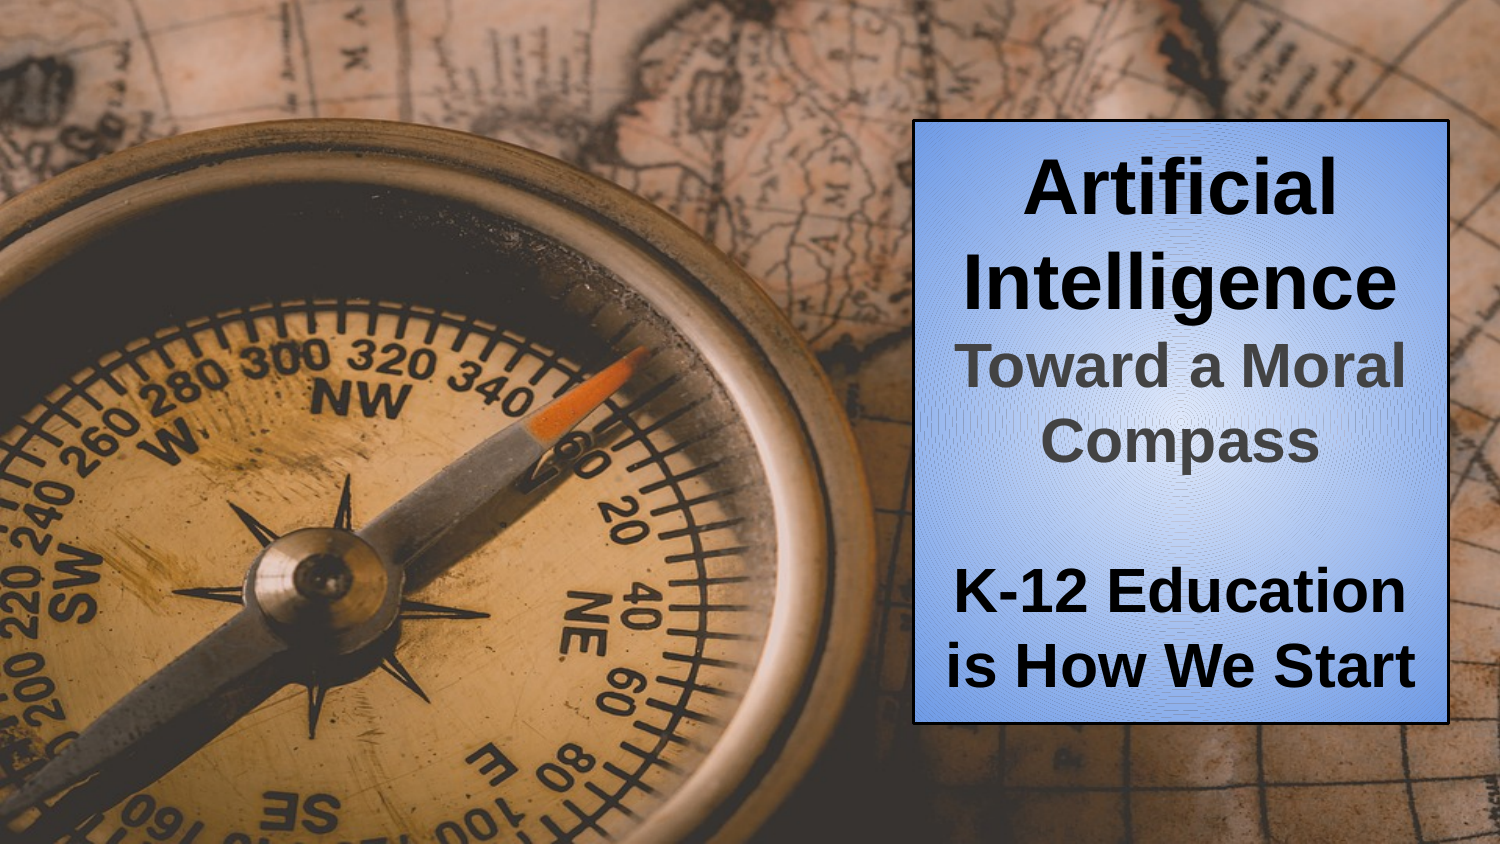

Artificial Intelligence
Toward a Moral Compass

K-12 Education is How We Start